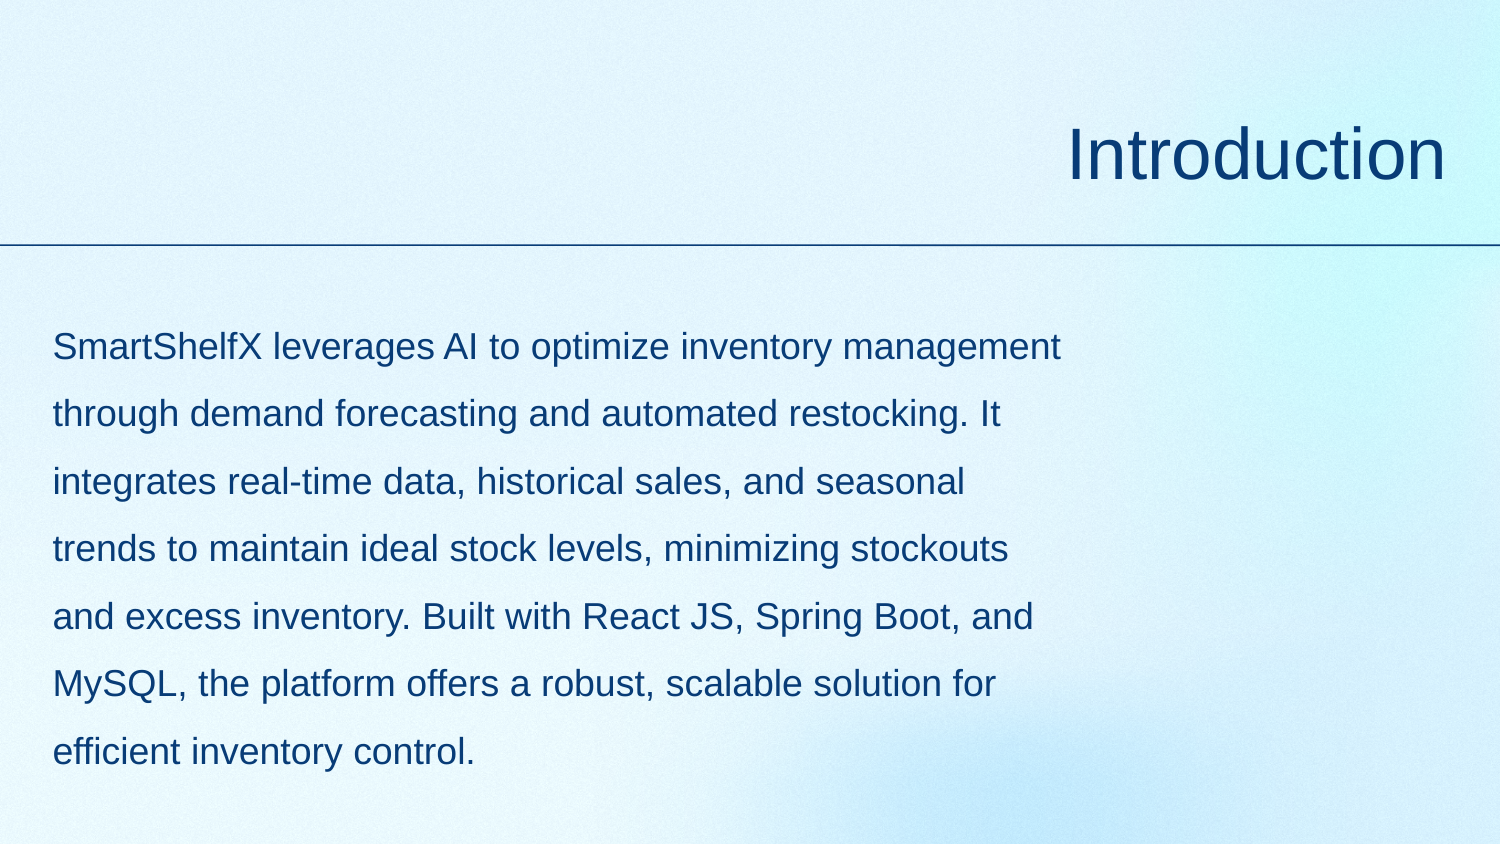

# Introduction
SmartShelfX leverages AI to optimize inventory management through demand forecasting and automated restocking. It integrates real-time data, historical sales, and seasonal trends to maintain ideal stock levels, minimizing stockouts and excess inventory. Built with React JS, Spring Boot, and MySQL, the platform offers a robust, scalable solution for efficient inventory control.